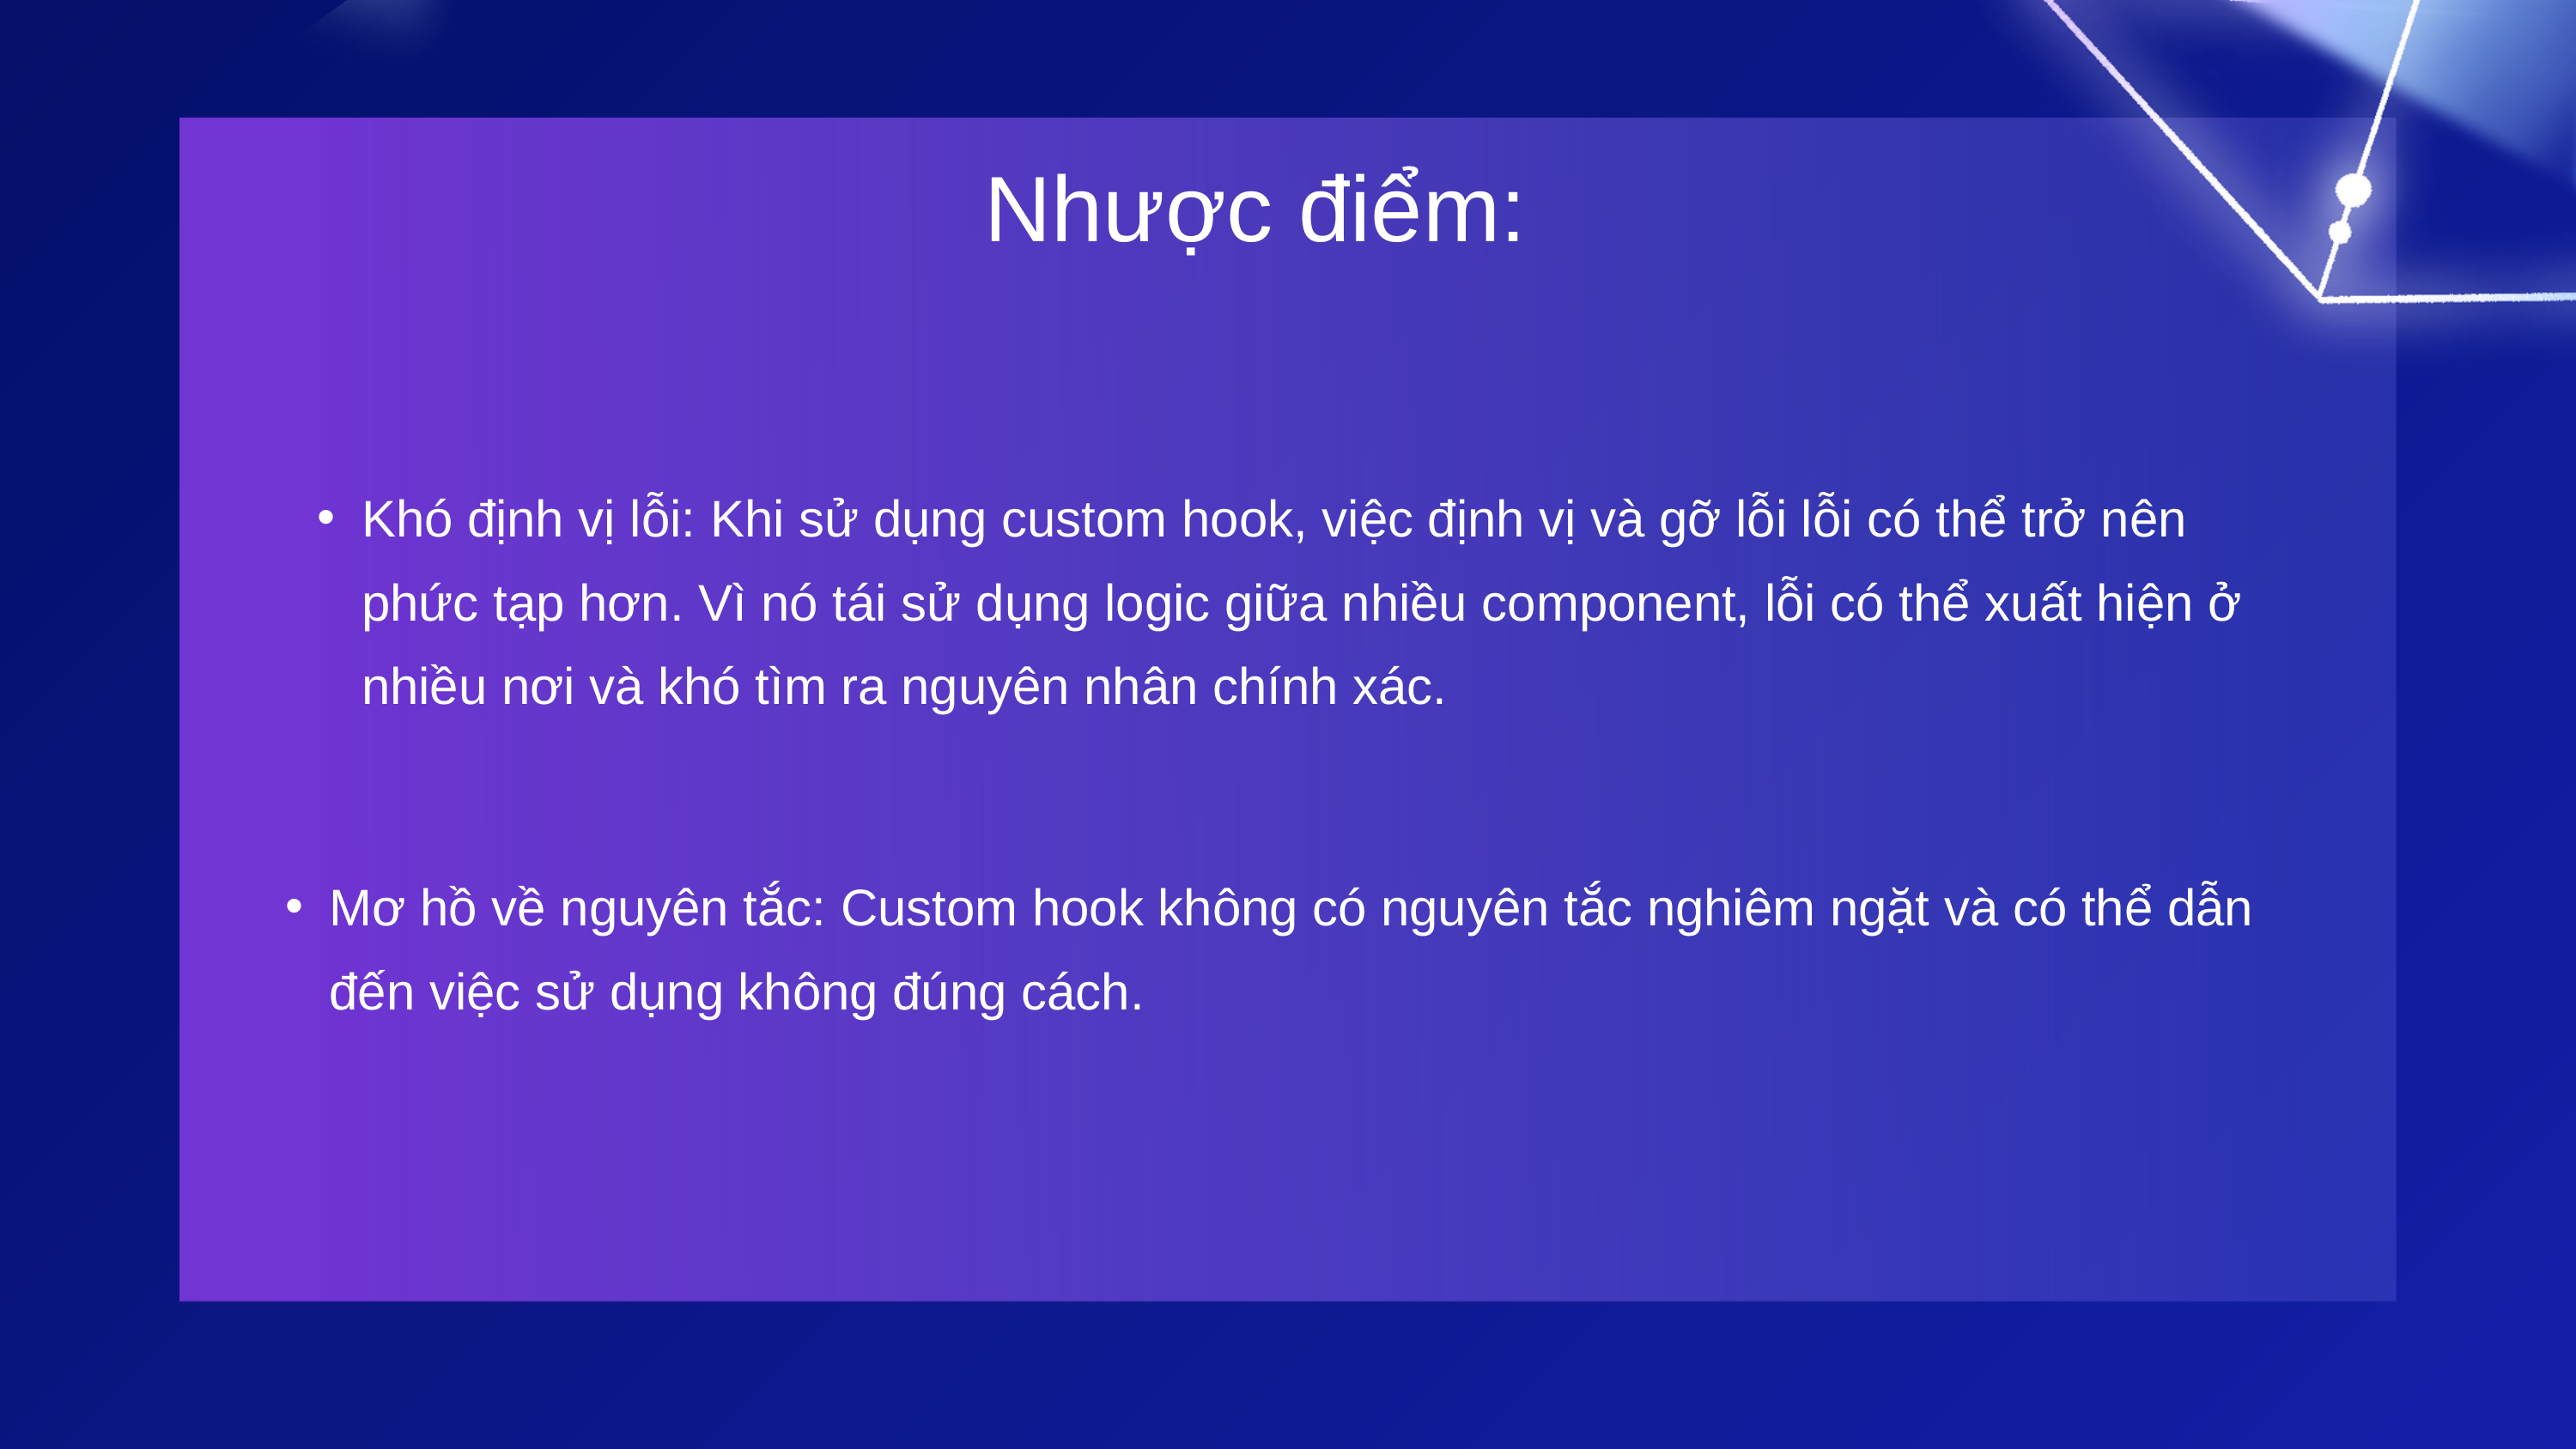

Nhược điểm:
Khó định vị lỗi: Khi sử dụng custom hook, việc định vị và gỡ lỗi lỗi có thể trở nên phức tạp hơn. Vì nó tái sử dụng logic giữa nhiều component, lỗi có thể xuất hiện ở nhiều nơi và khó tìm ra nguyên nhân chính xác.
Mơ hồ về nguyên tắc: Custom hook không có nguyên tắc nghiêm ngặt và có thể dẫn đến việc sử dụng không đúng cách.